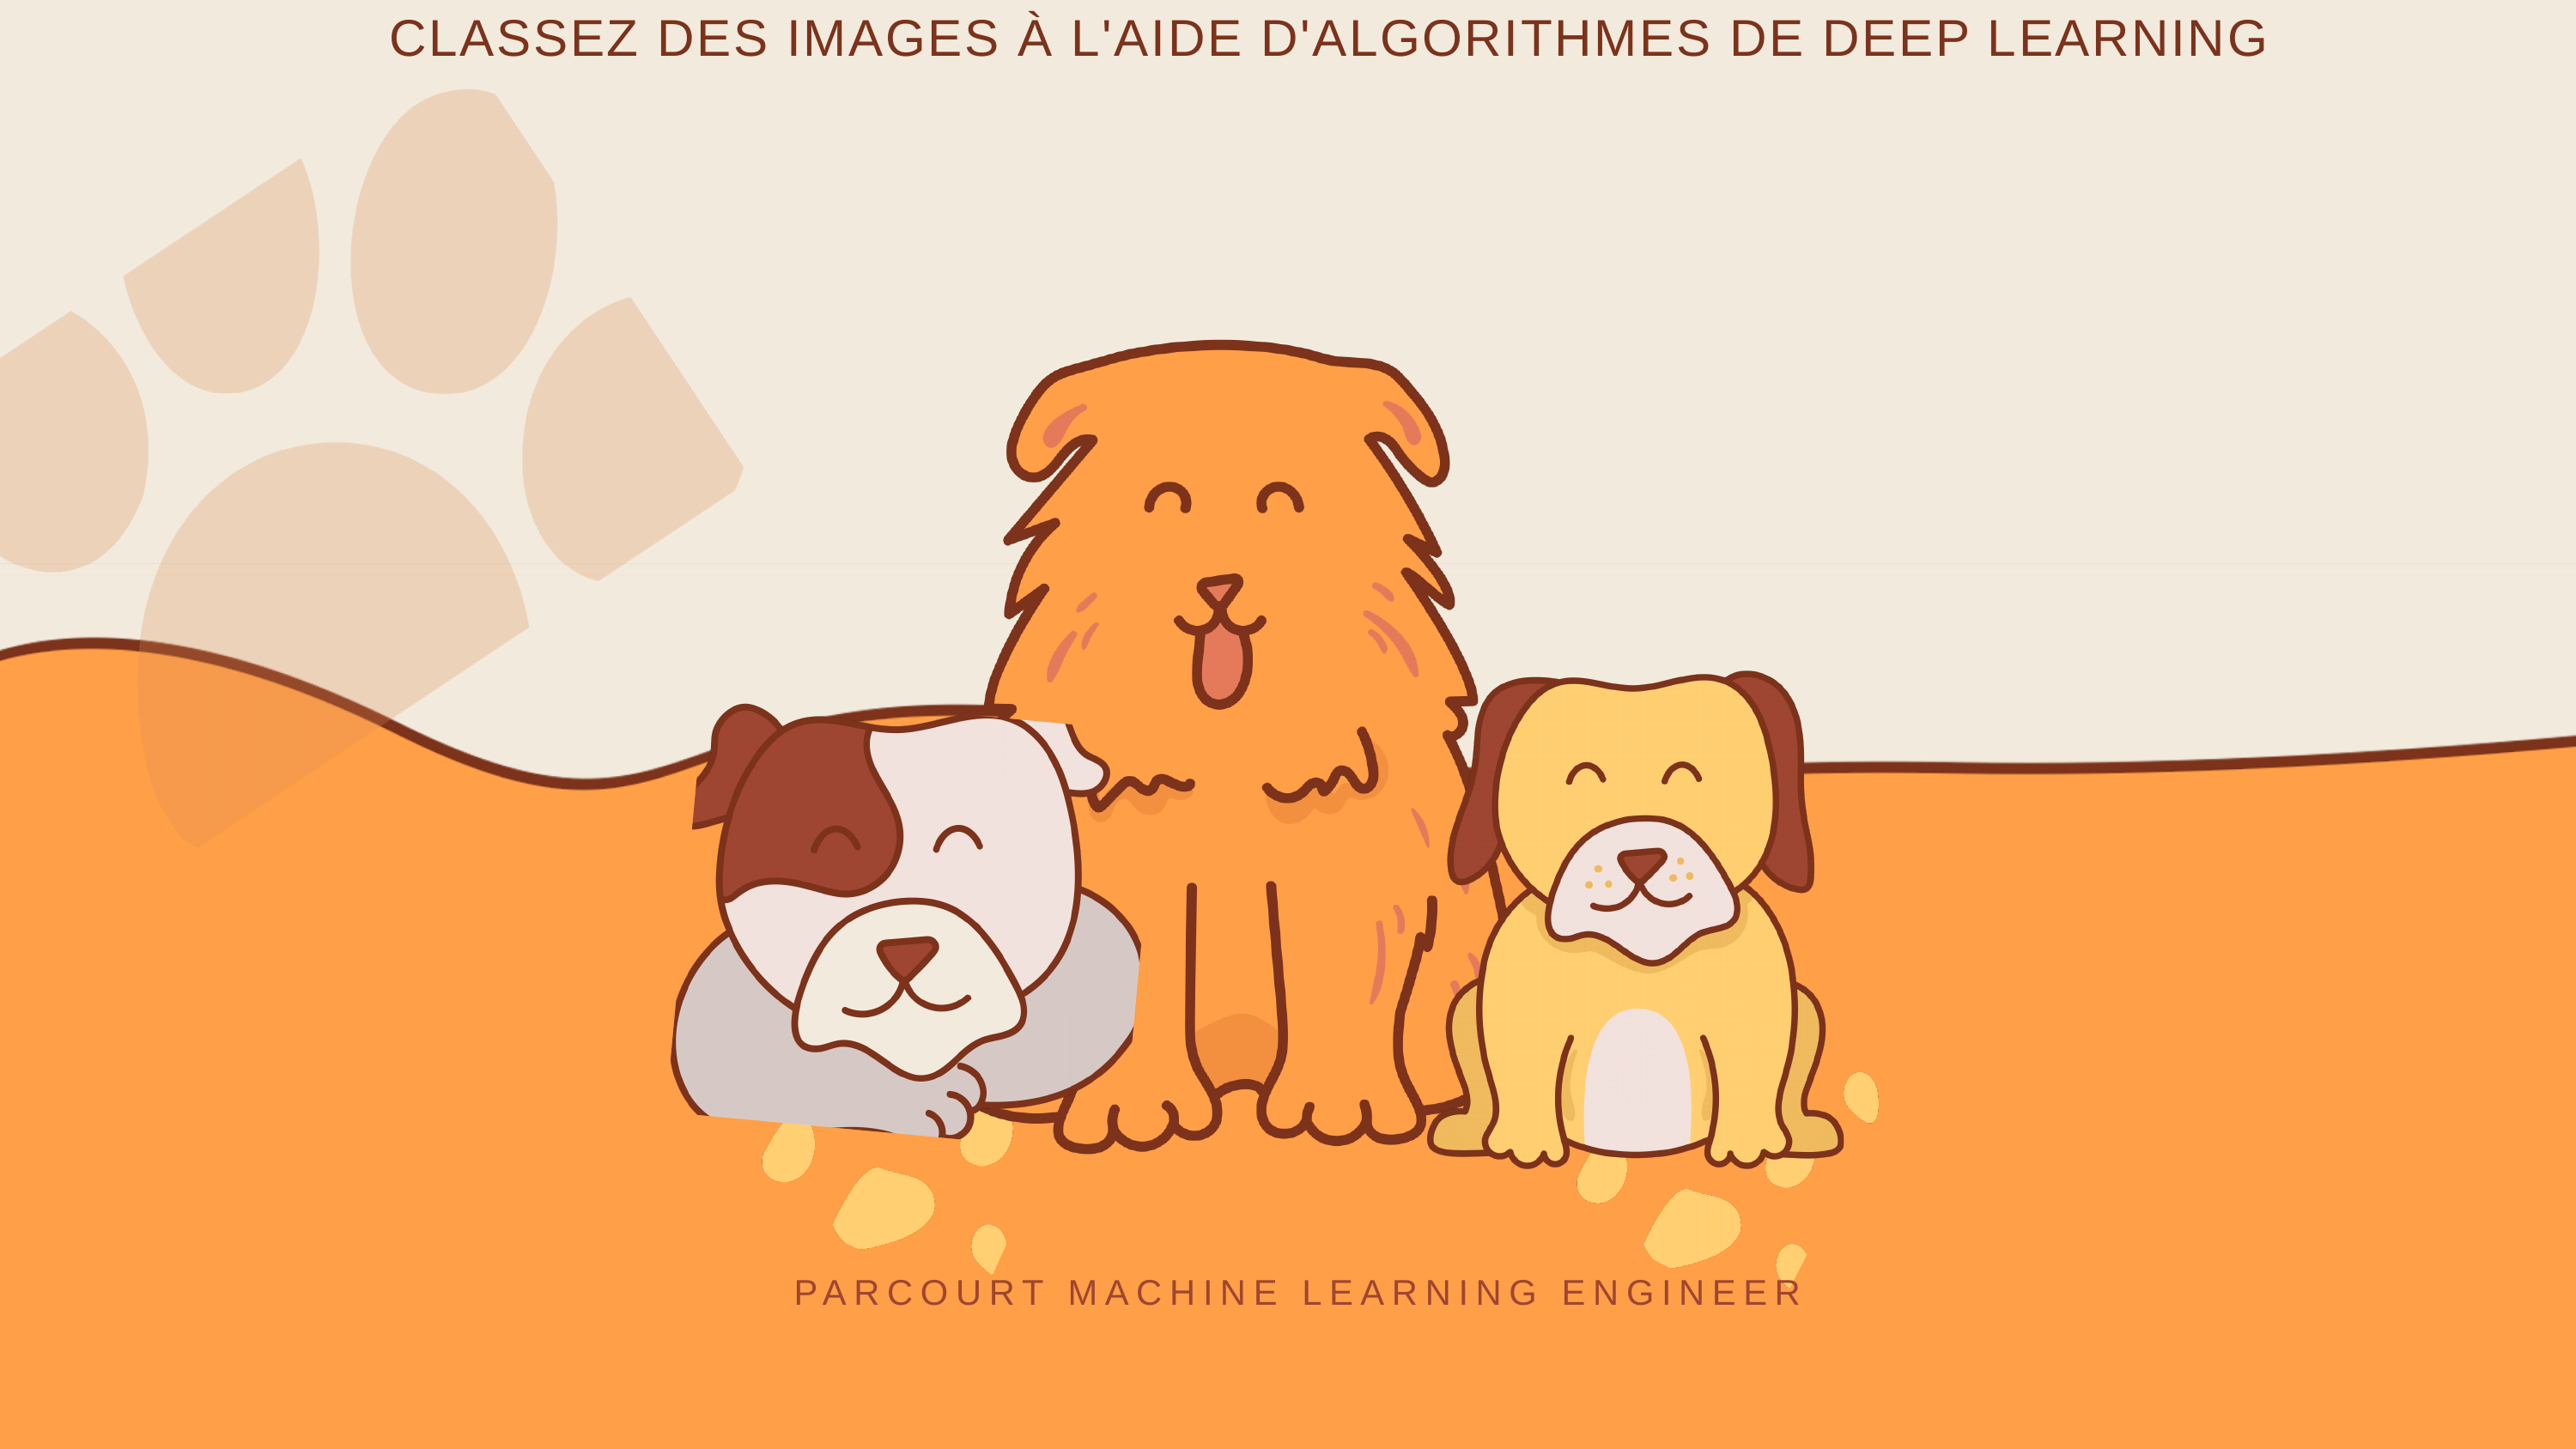

CLASSEZ DES IMAGES À L'AIDE D'ALGORITHMES DE DEEP LEARNING

PARCOURT MACHINE LEARNING ENGINEER